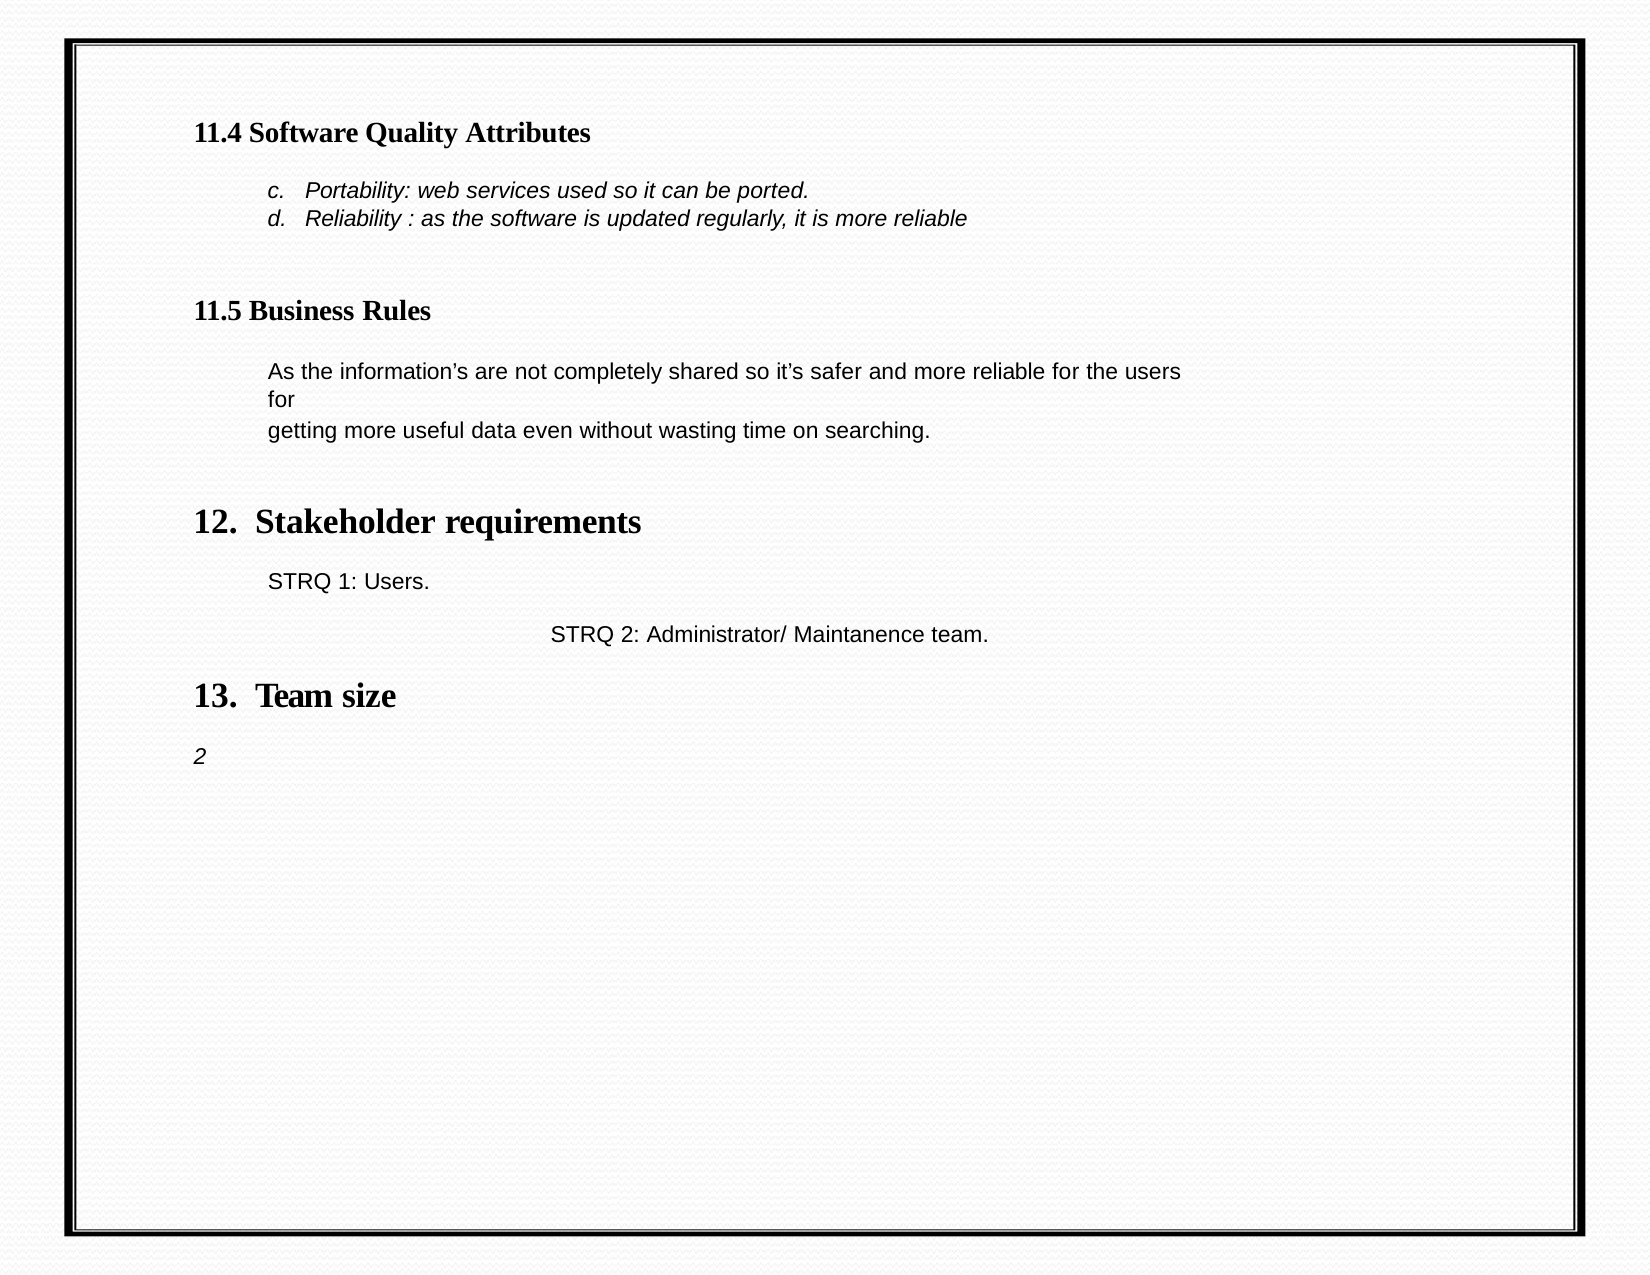

11.4 Software Quality Attributes
Portability: web services used so it can be ported.
Reliability : as the software is updated regularly, it is more reliable

11.5 Business Rules

As the information’s are not completely shared so it’s safer and more reliable for the users for
getting more useful data even without wasting time on searching.

Stakeholder requirements
STRQ 1: Users.

STRQ 2: Administrator/ Maintanence team.

Team size
2